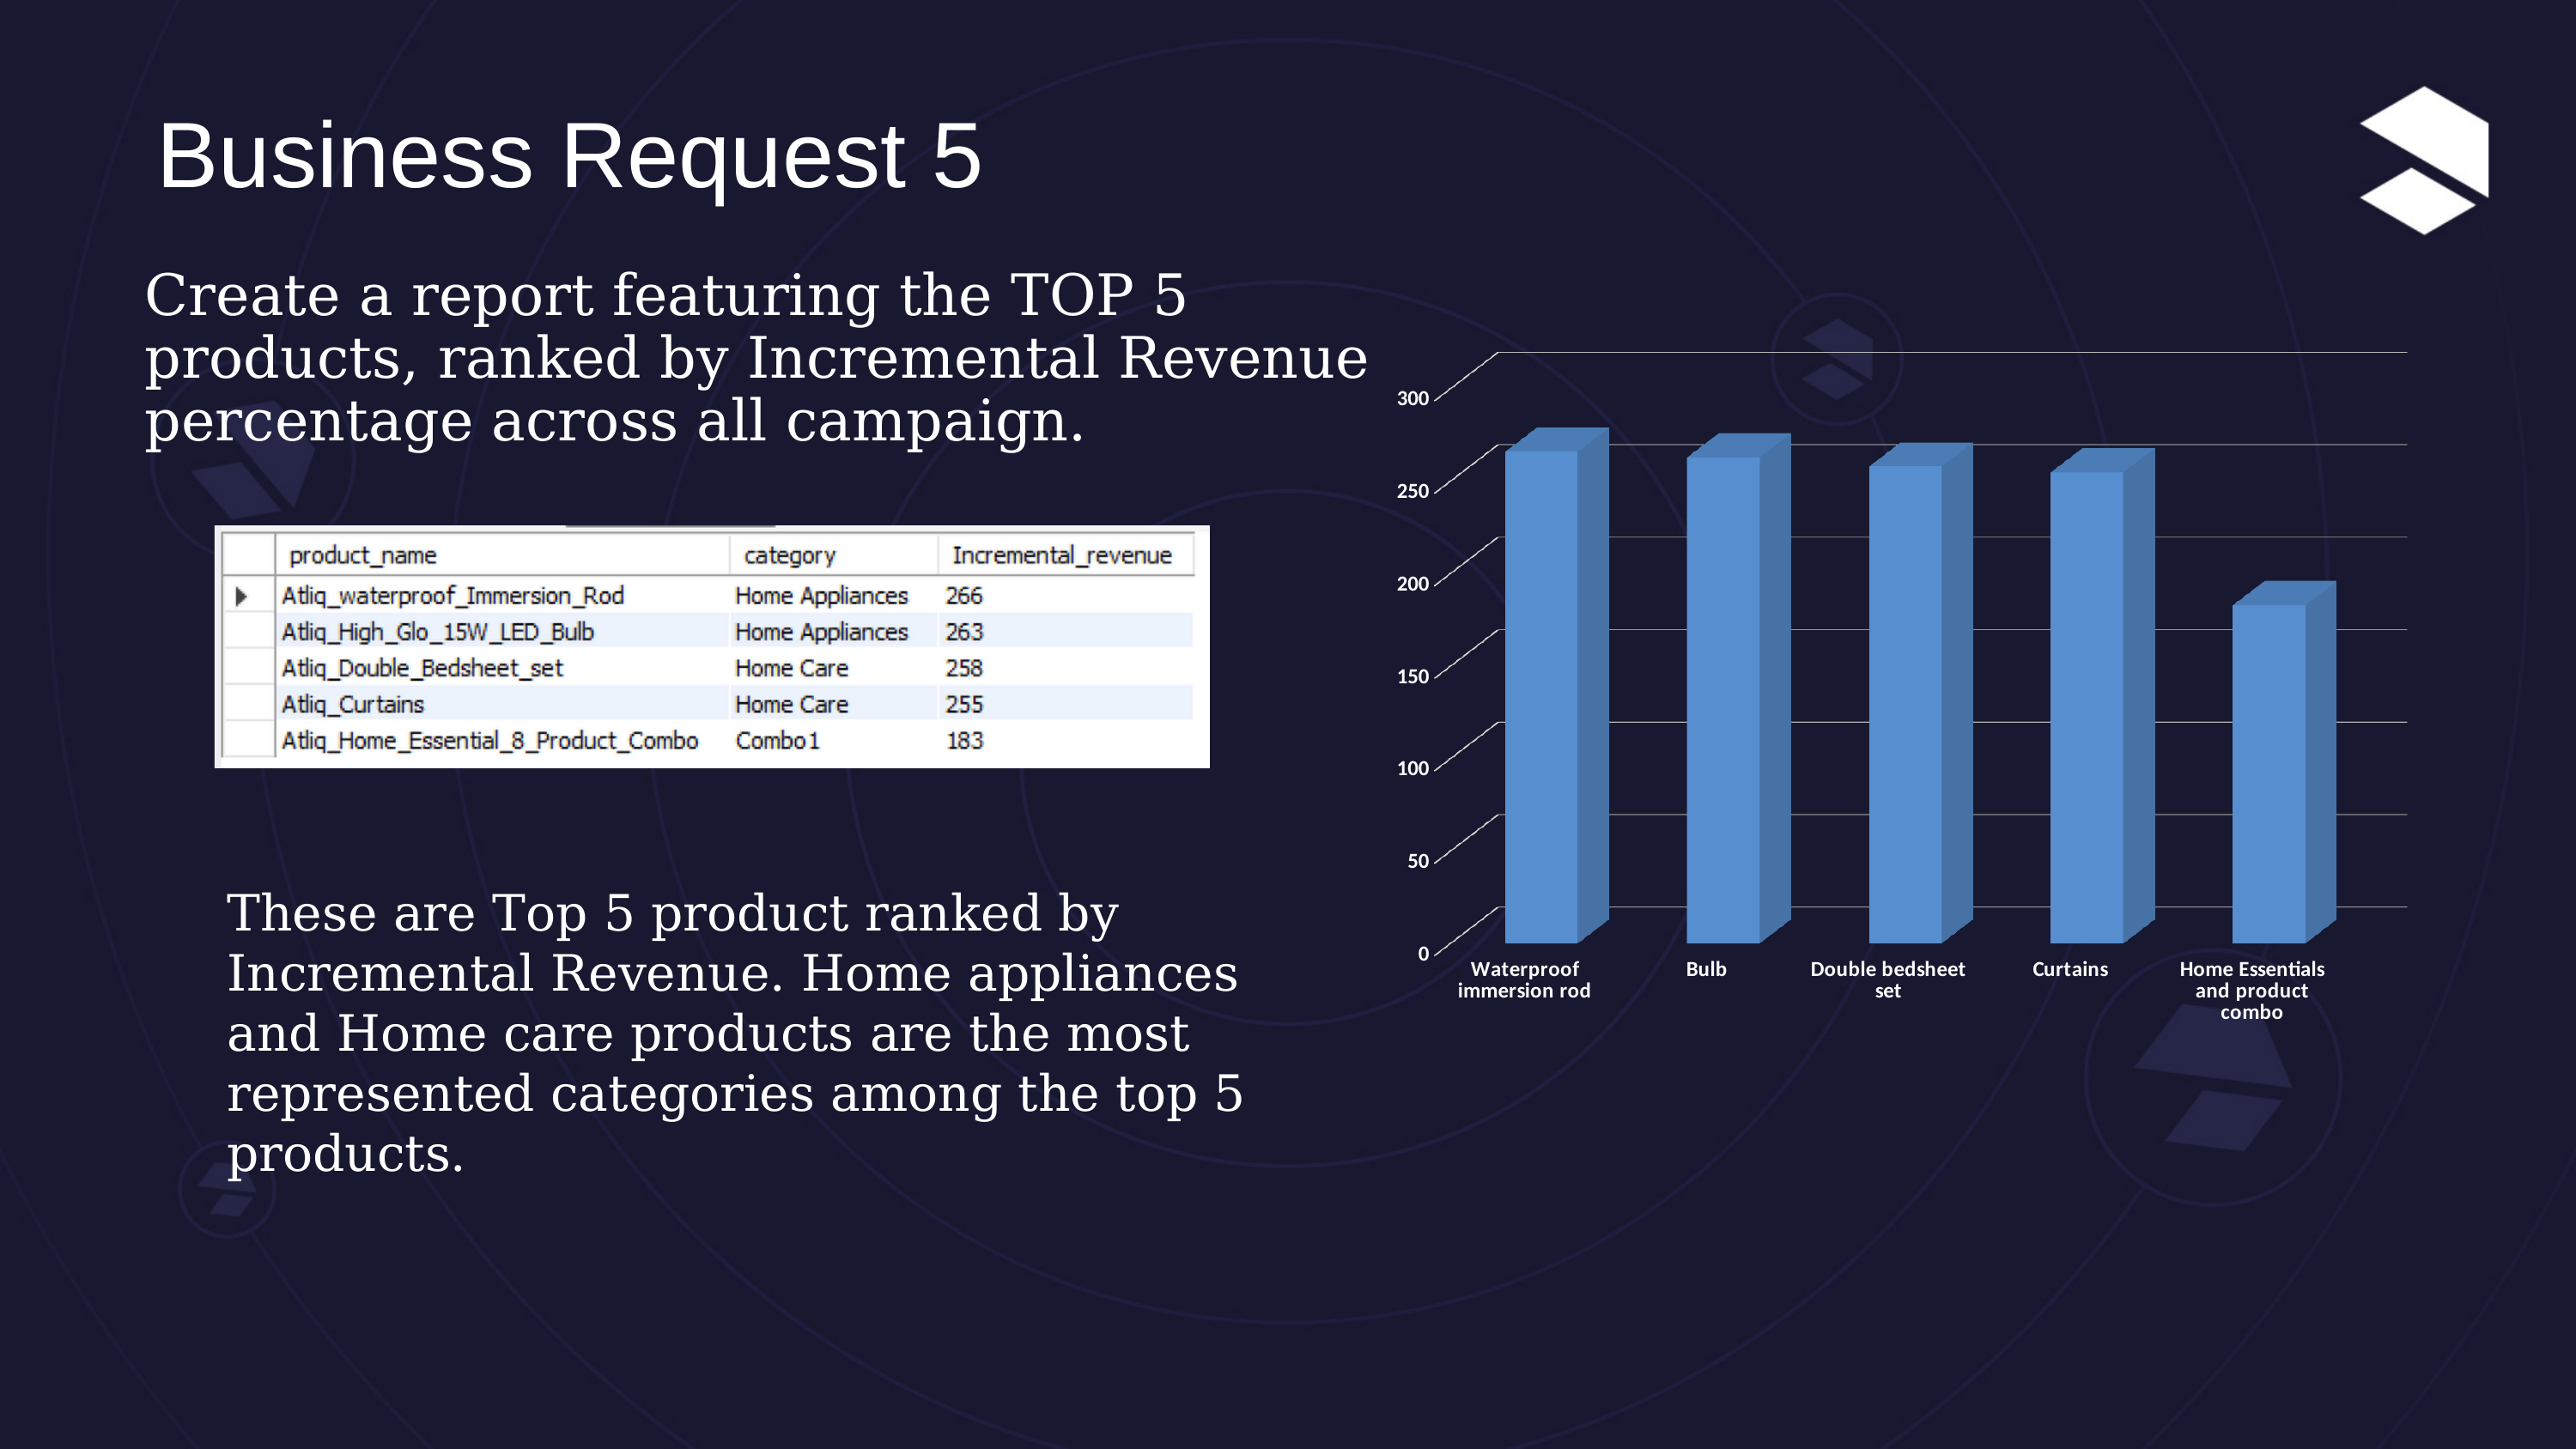

Business Request 5
Create a report featuring the TOP 5 products, ranked by Incremental Revenue percentage across all campaign.

[unsupported chart]

These are Top 5 product ranked by Incremental Revenue. Home appliances and Home care products are the most represented categories among the top 5 products.